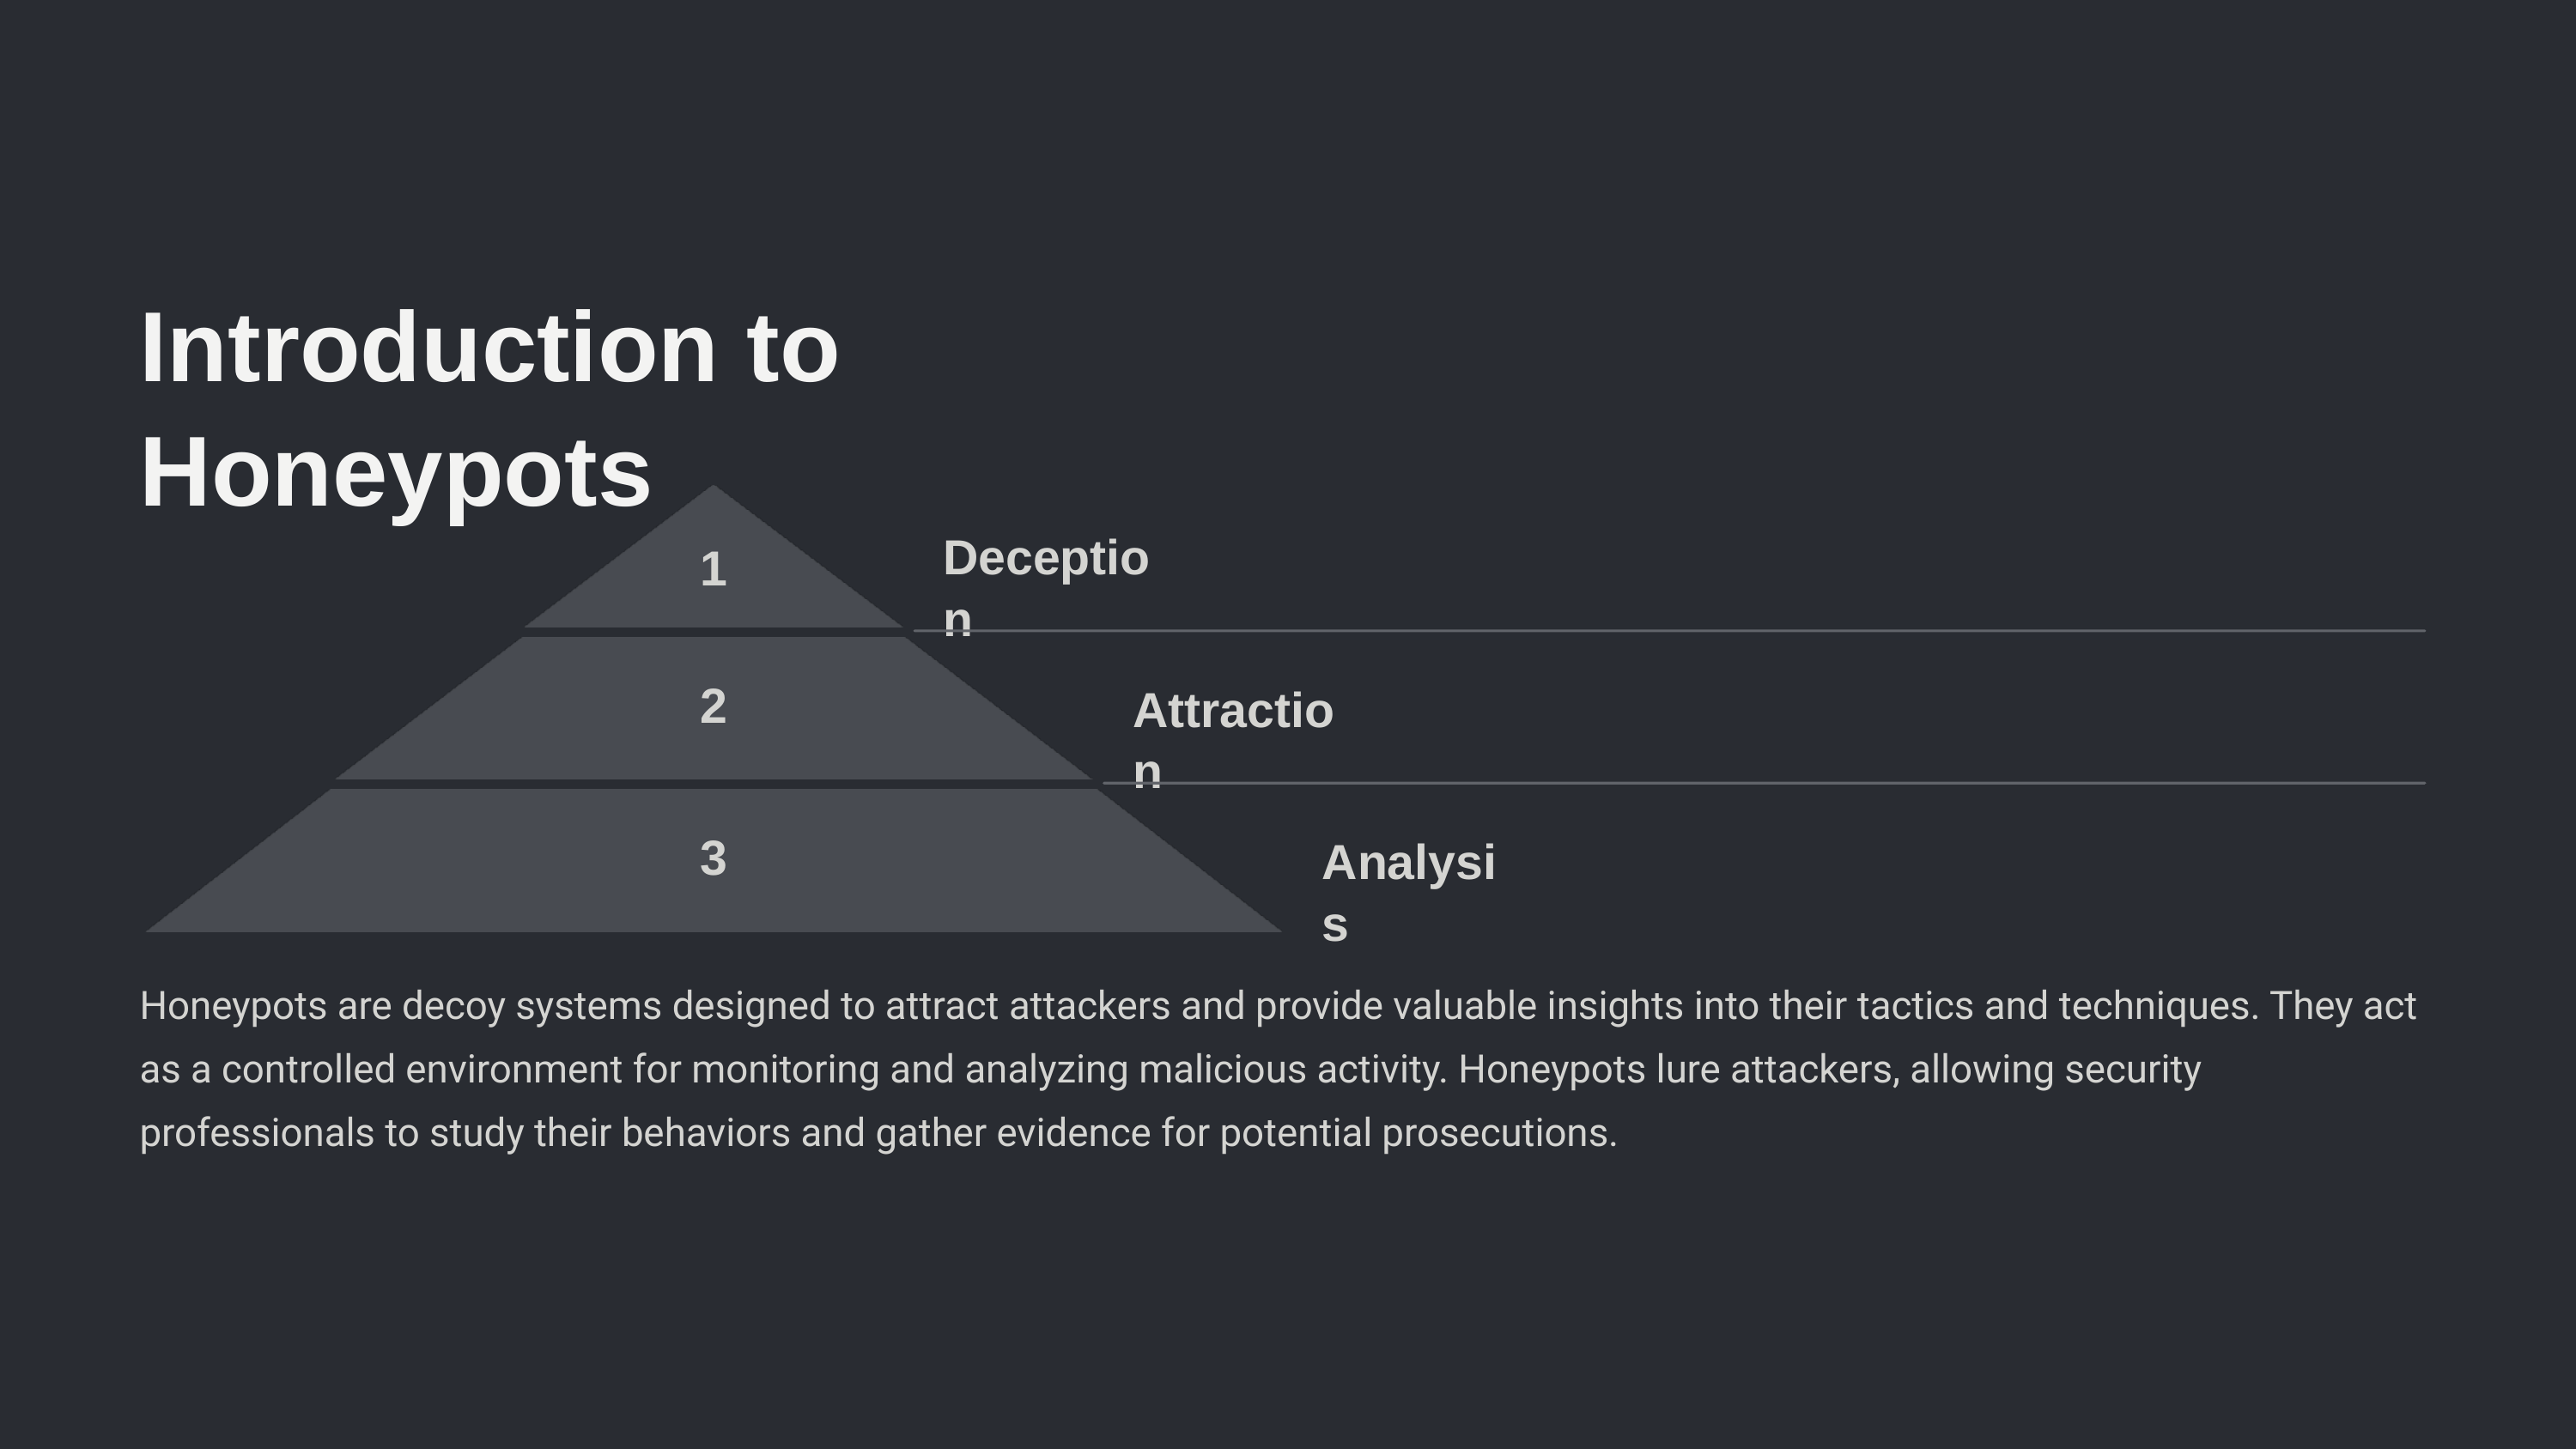

Introduction to Honeypots

1
Deception

2
Attraction

3
Analysis
Honeypots are decoy systems designed to attract attackers and provide valuable insights into their tactics and techniques. They act as a controlled environment for monitoring and analyzing malicious activity. Honeypots lure attackers, allowing security professionals to study their behaviors and gather evidence for potential prosecutions.